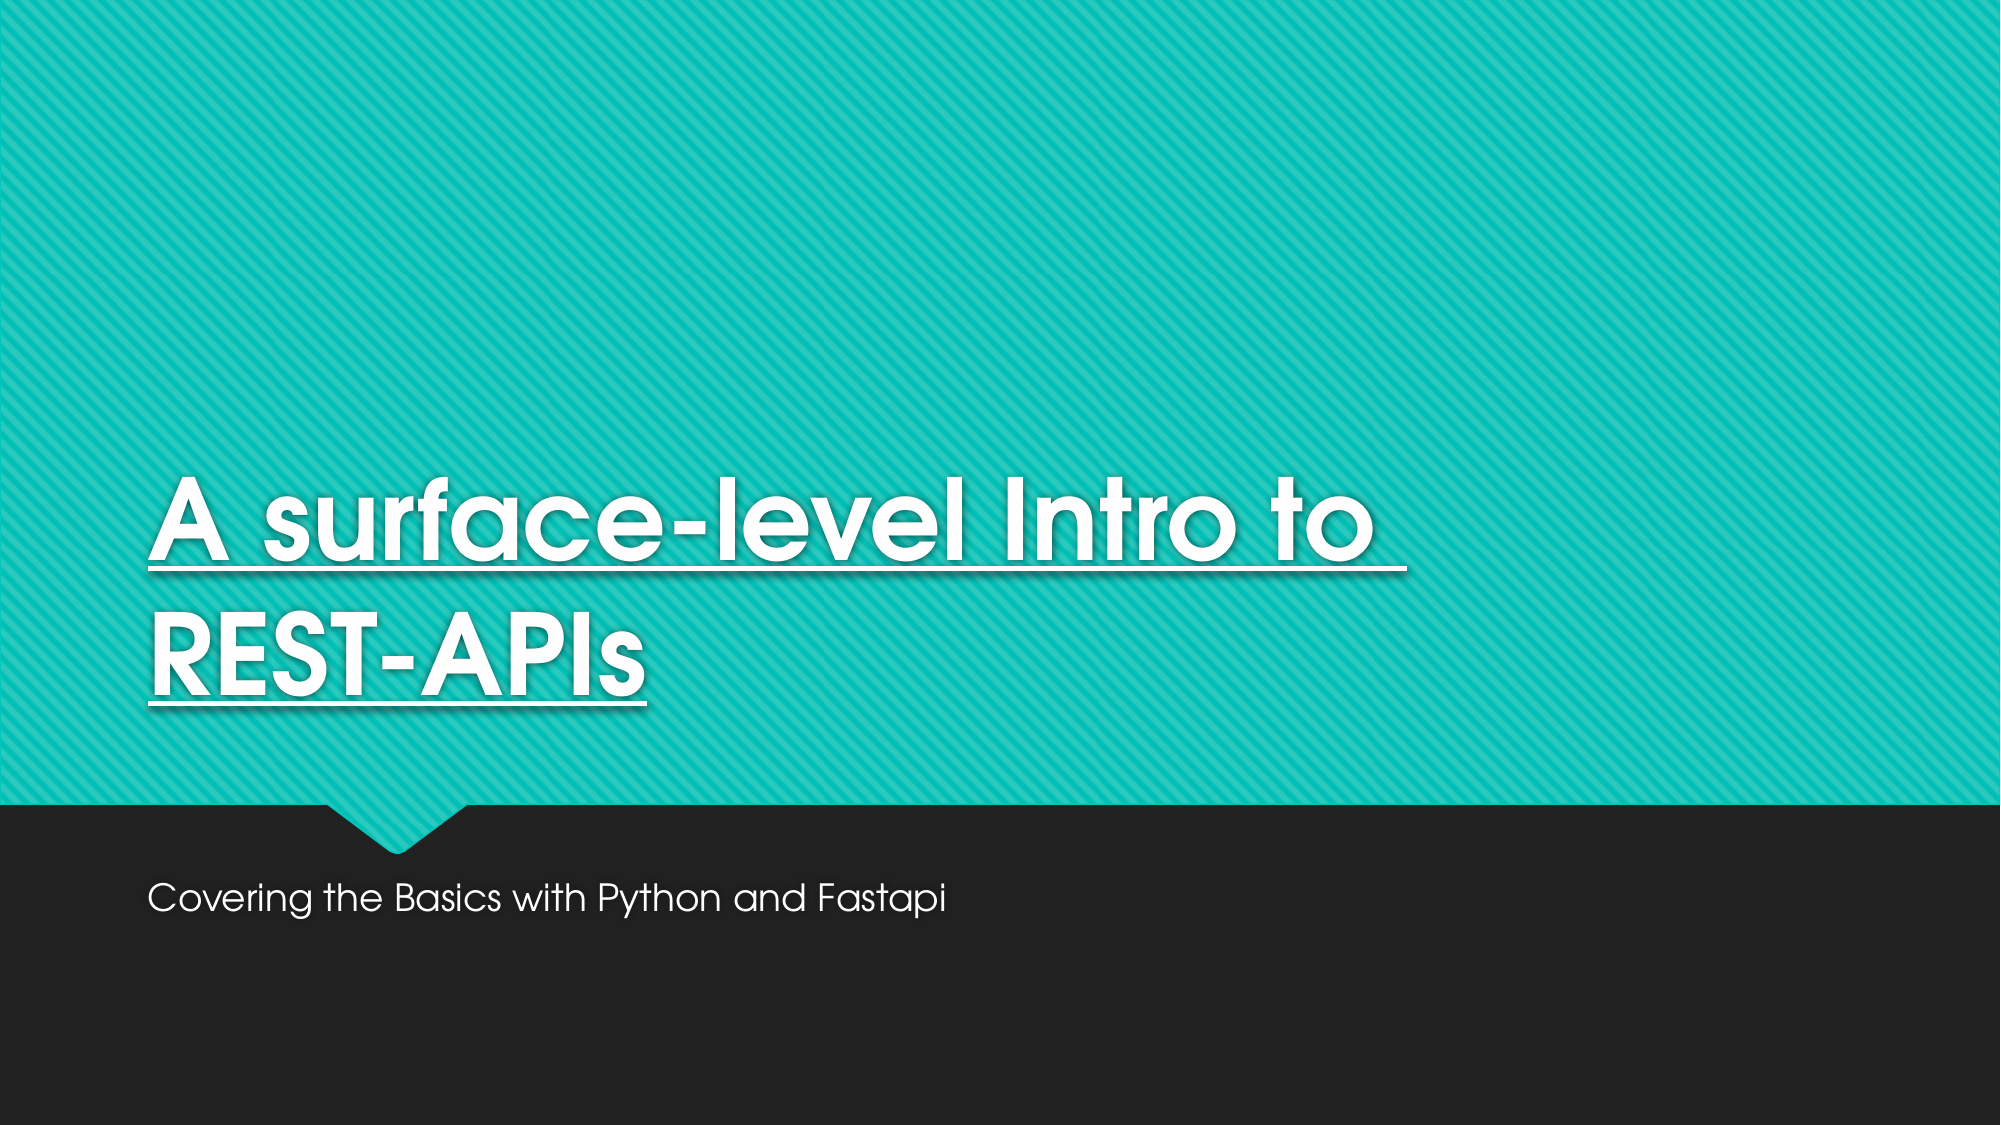

# A surface-level Intro to REST-APIs
Covering the Basics with Python and Fastapi